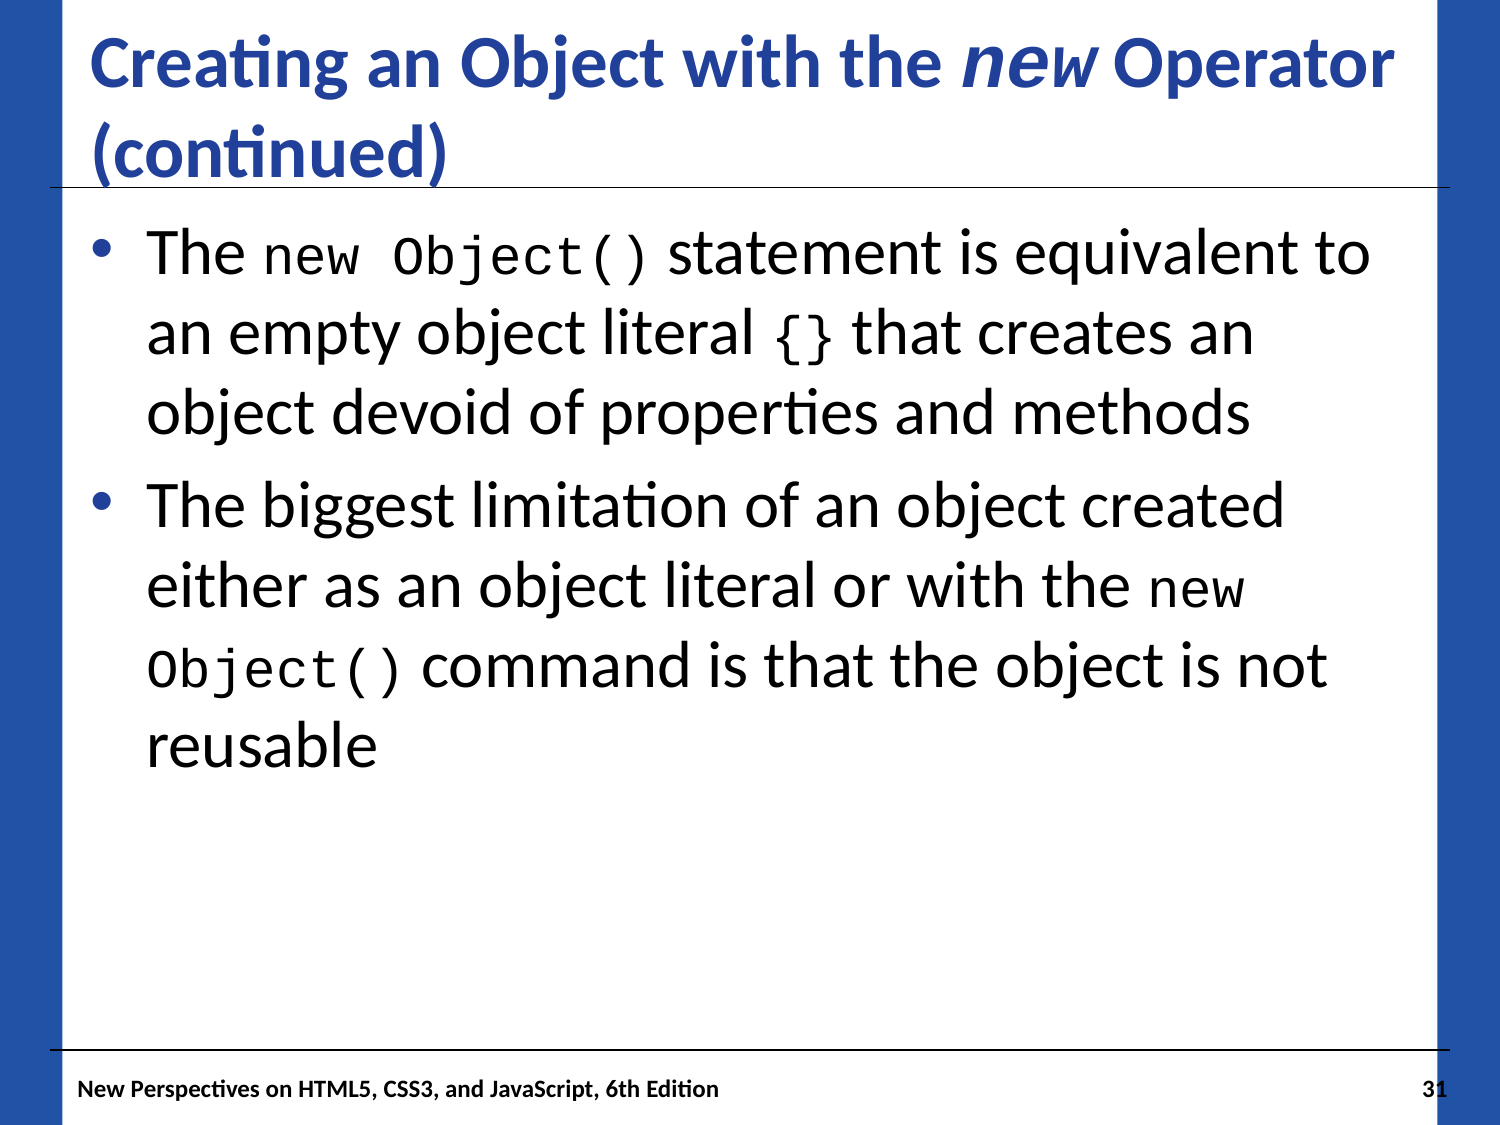

# Creating an Object with the new Operator (continued)
The new Object() statement is equivalent to an empty object literal {} that creates an object devoid of properties and methods
The biggest limitation of an object created either as an object literal or with the new Object() command is that the object is not reusable
New Perspectives on HTML5, CSS3, and JavaScript, 6th Edition
31